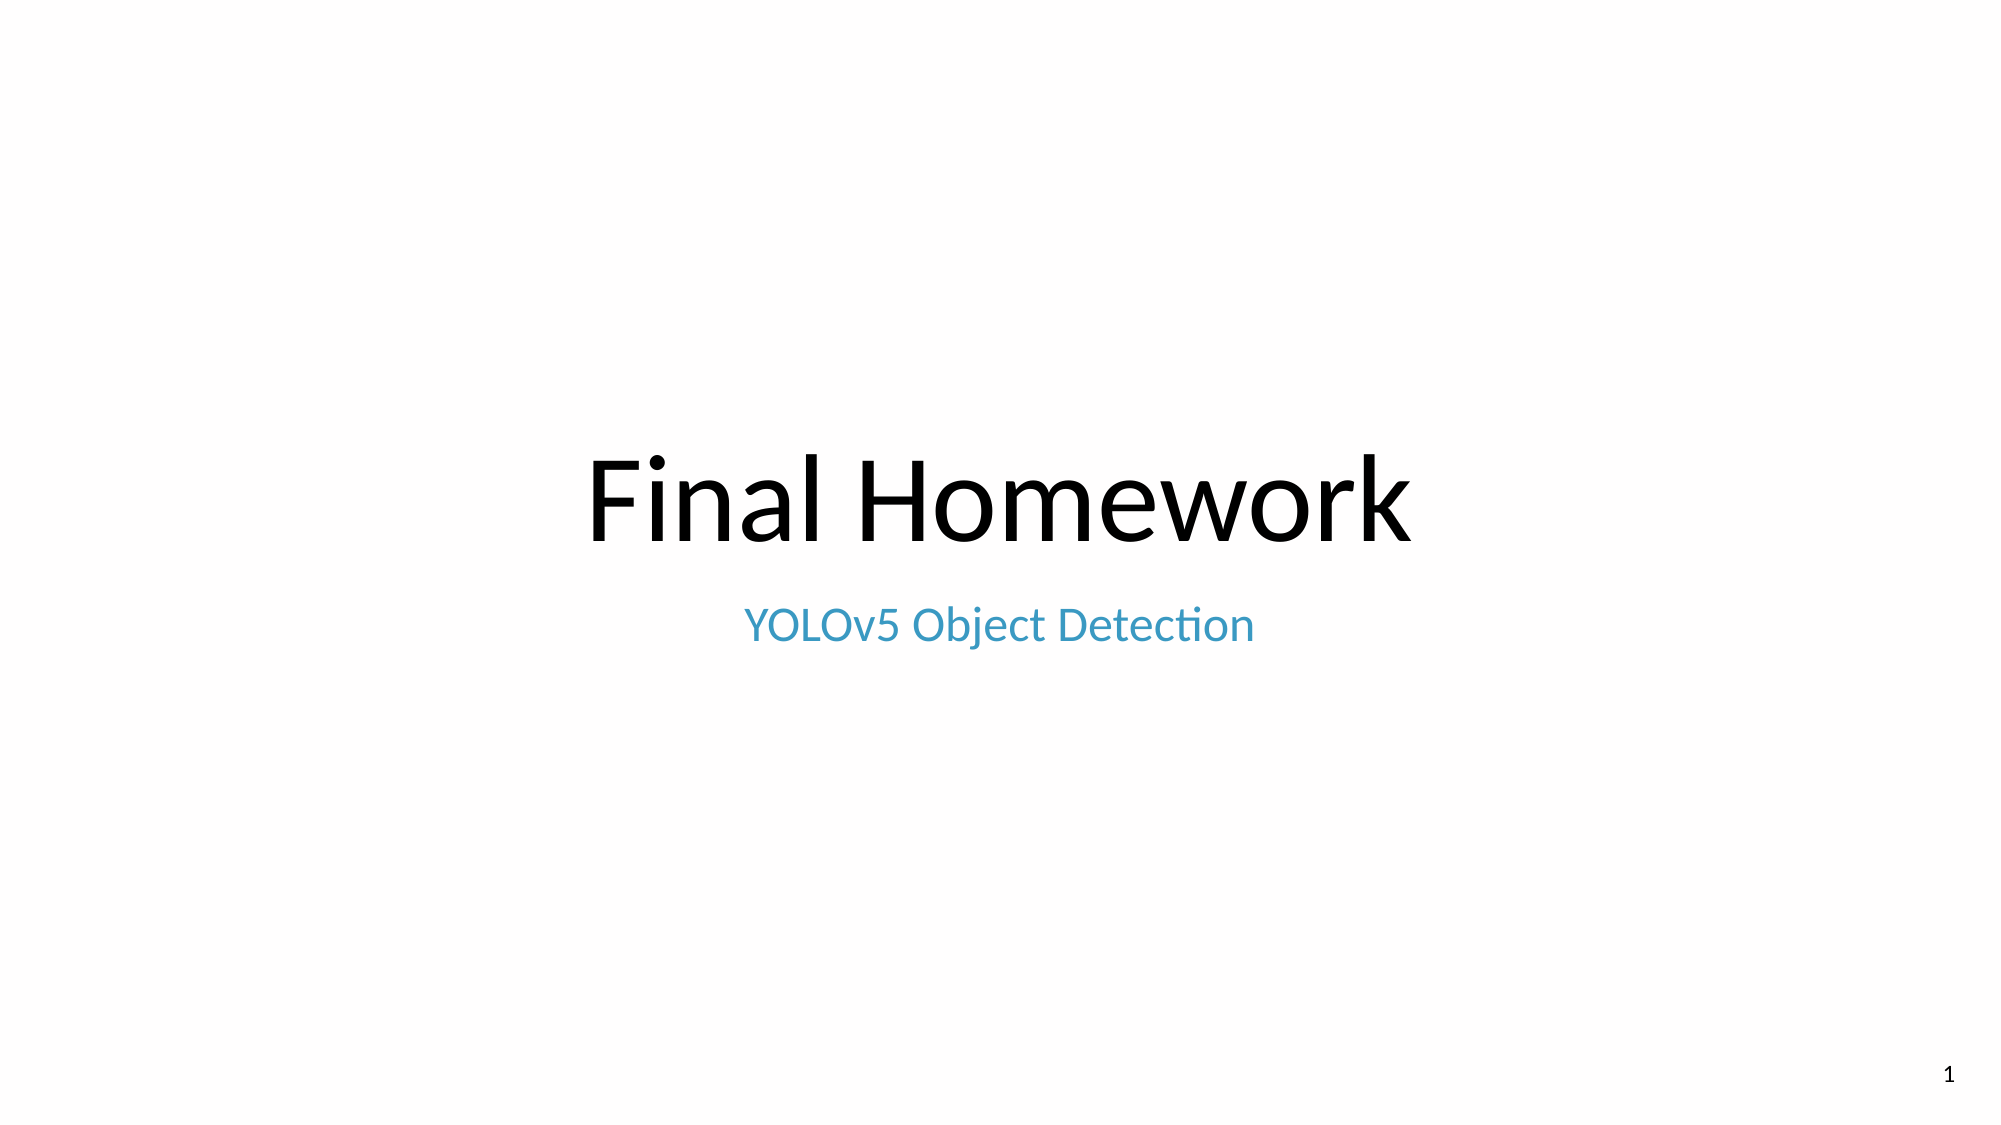

# Final Homework
YOLOv5 Object Detection
1